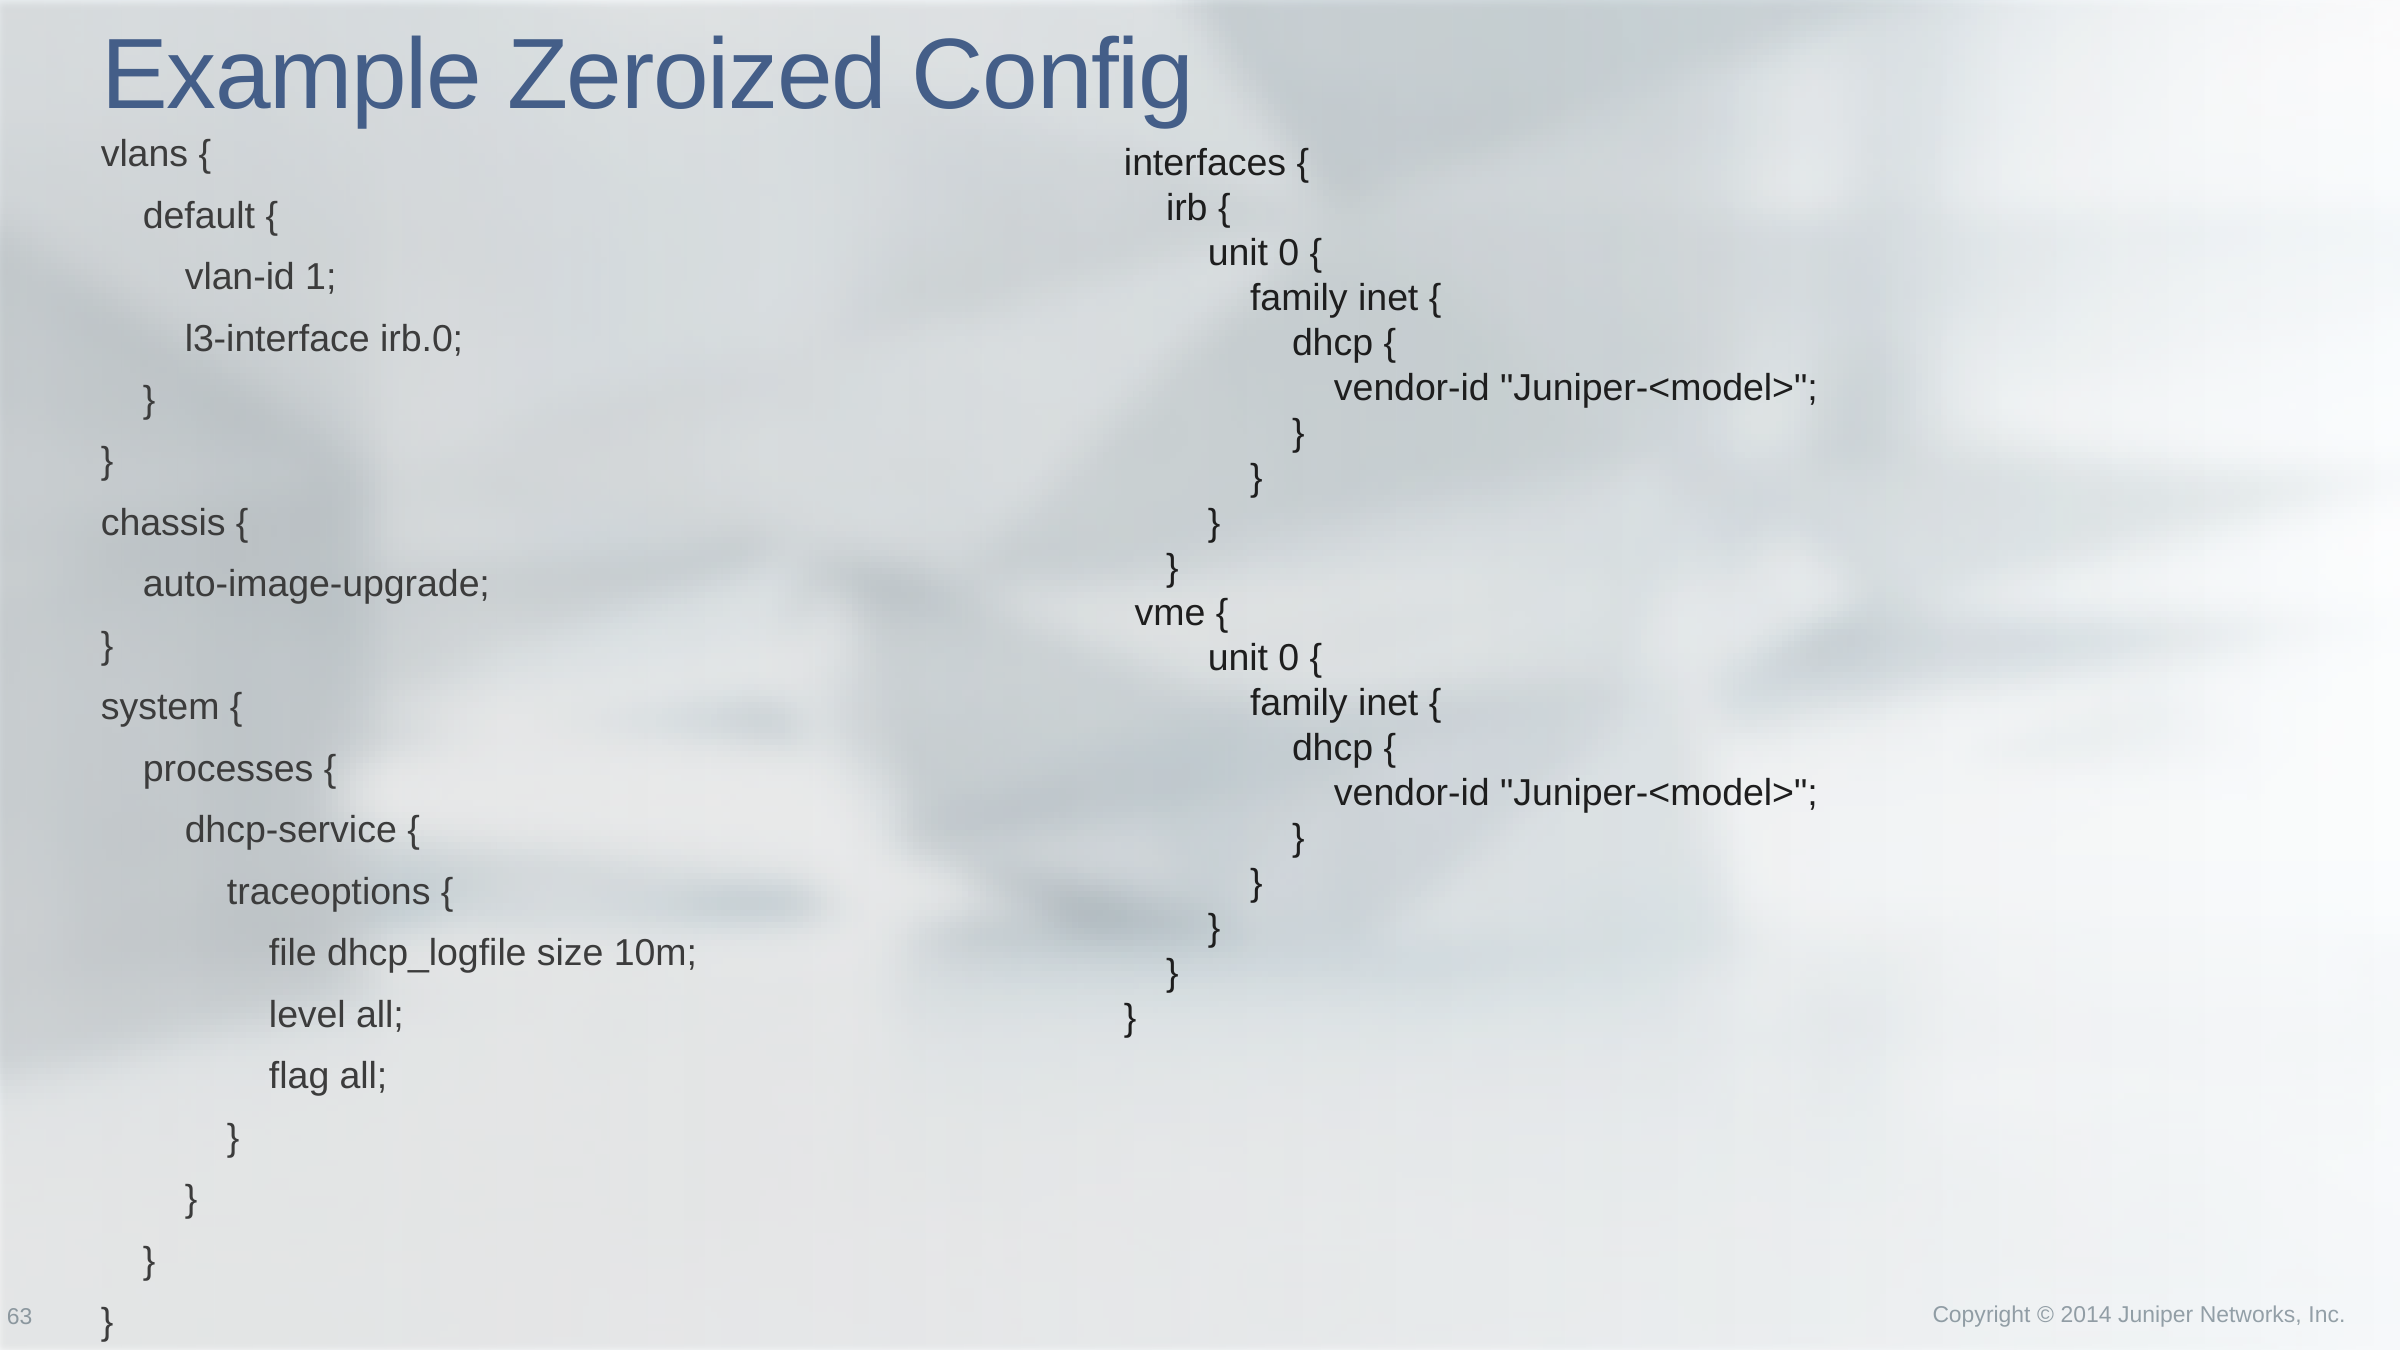

# Example Zeroized Config
vlans {
    default {
        vlan-id 1;
        l3-interface irb.0;
    }
}
chassis {
    auto-image-upgrade;
}
system {
    processes {
        dhcp-service {
            traceoptions {
                file dhcp_logfile size 10m;
                level all;
                flag all;
            }
        }
    }
}

interfaces {
    irb {
        unit 0 {
            family inet {
                dhcp {
                    vendor-id "Juniper-<model>";
                }
            }
        }
    }
 vme {
        unit 0 {
            family inet {
                dhcp {
                    vendor-id "Juniper-<model>";
                }
            }
        }
    }
}